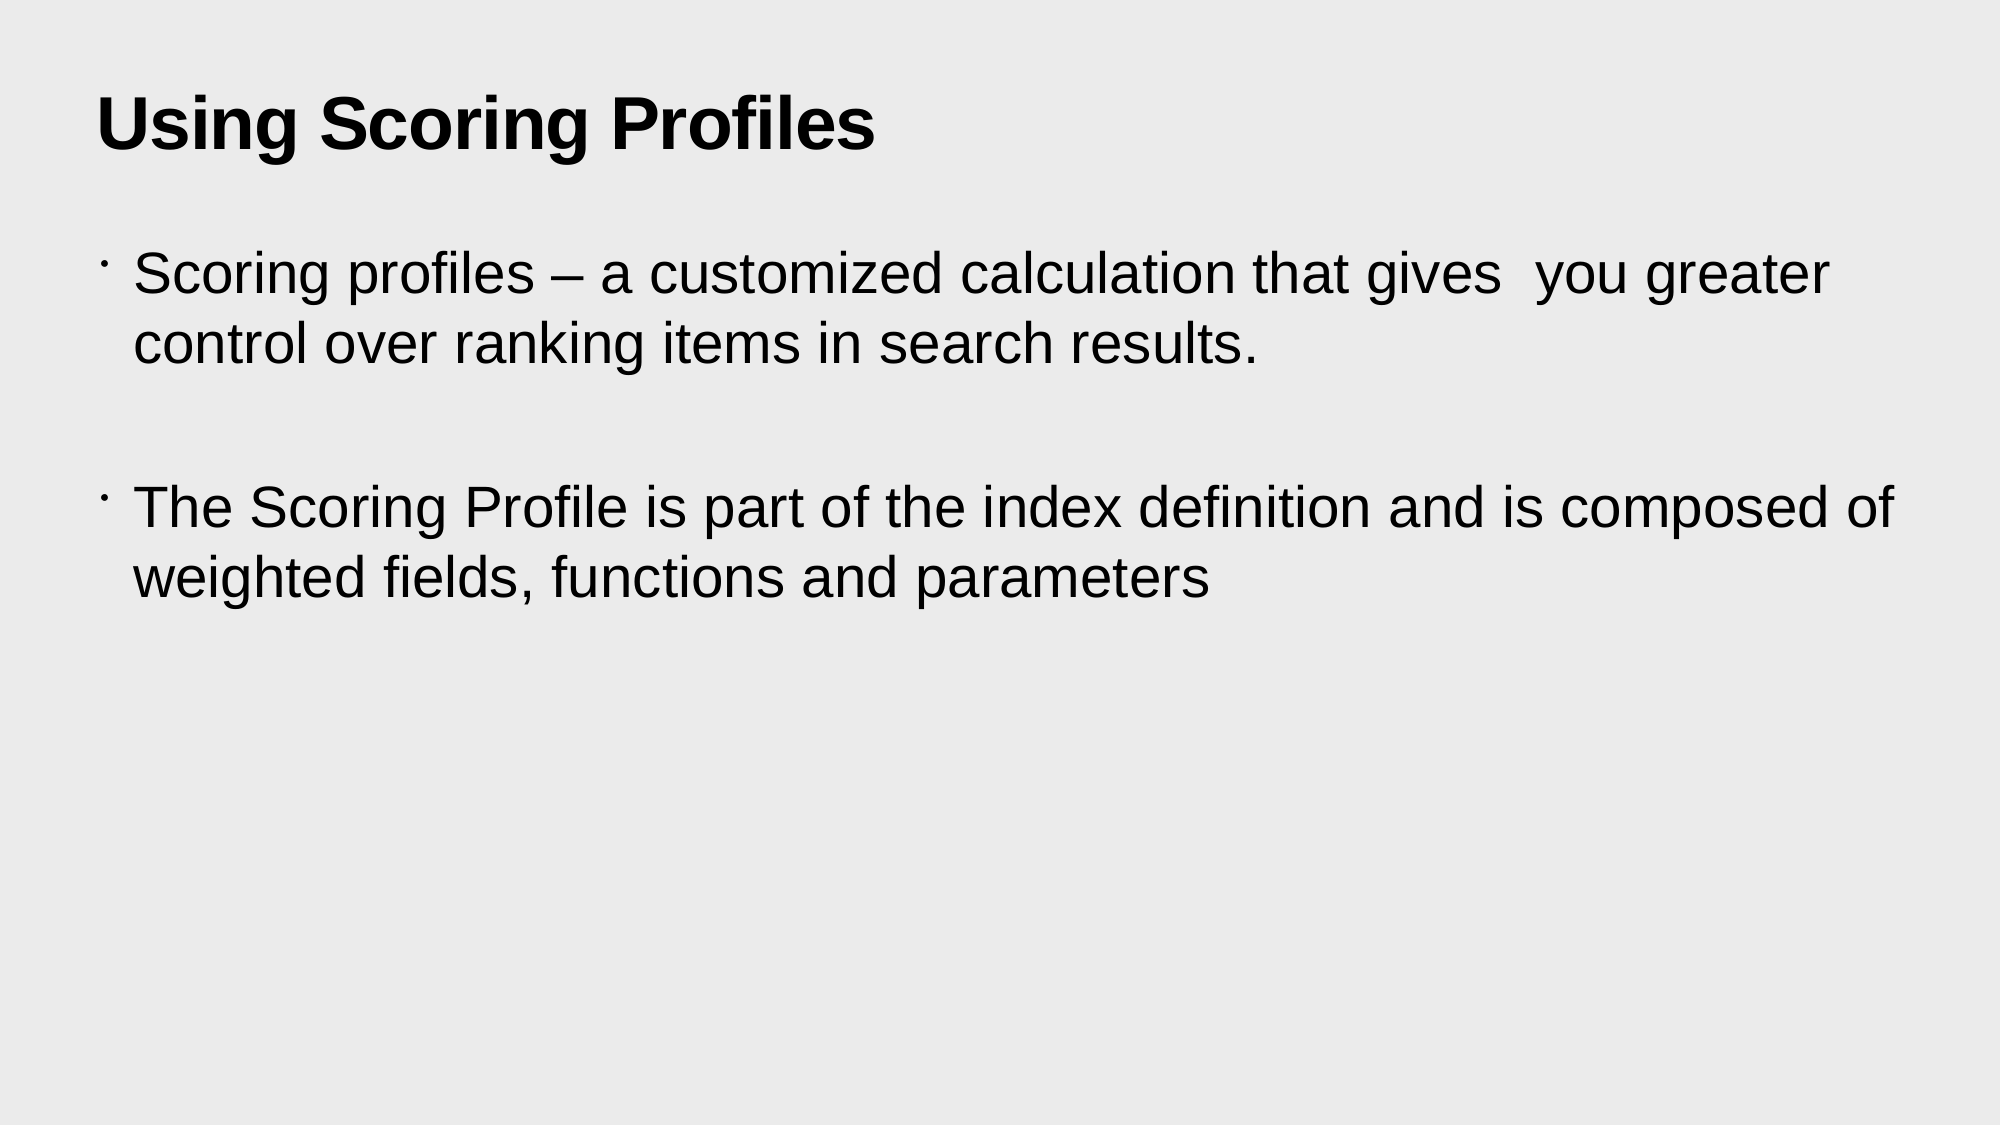

# Using Scoring Profiles
Scoring profiles – a customized calculation that gives  you greater control over ranking items in search results.

The Scoring Profile is part of the index definition and is composed of weighted fields, functions and parameters